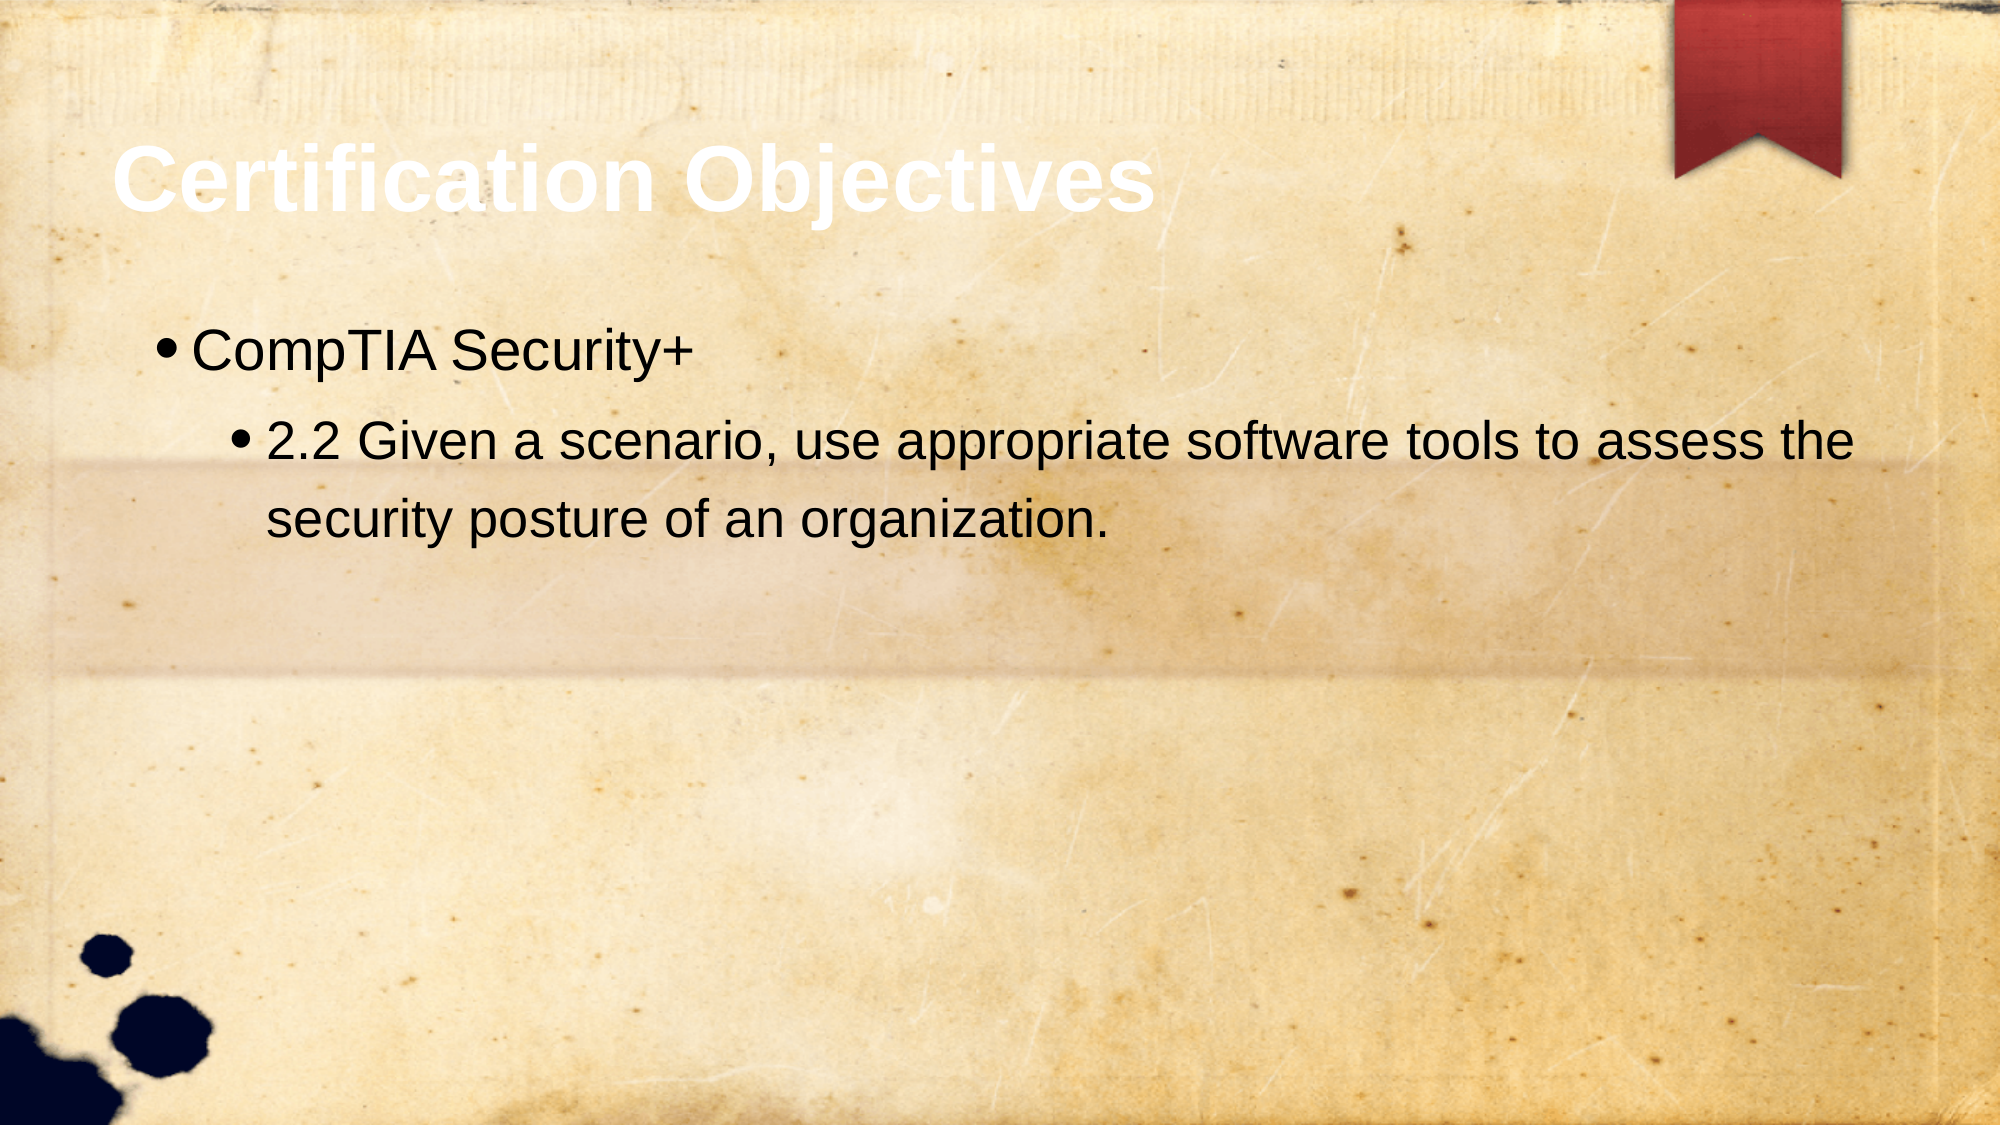

Certification Objectives
CompTIA Security+
2.2 Given a scenario, use appropriate software tools to assess the security posture of an organization.